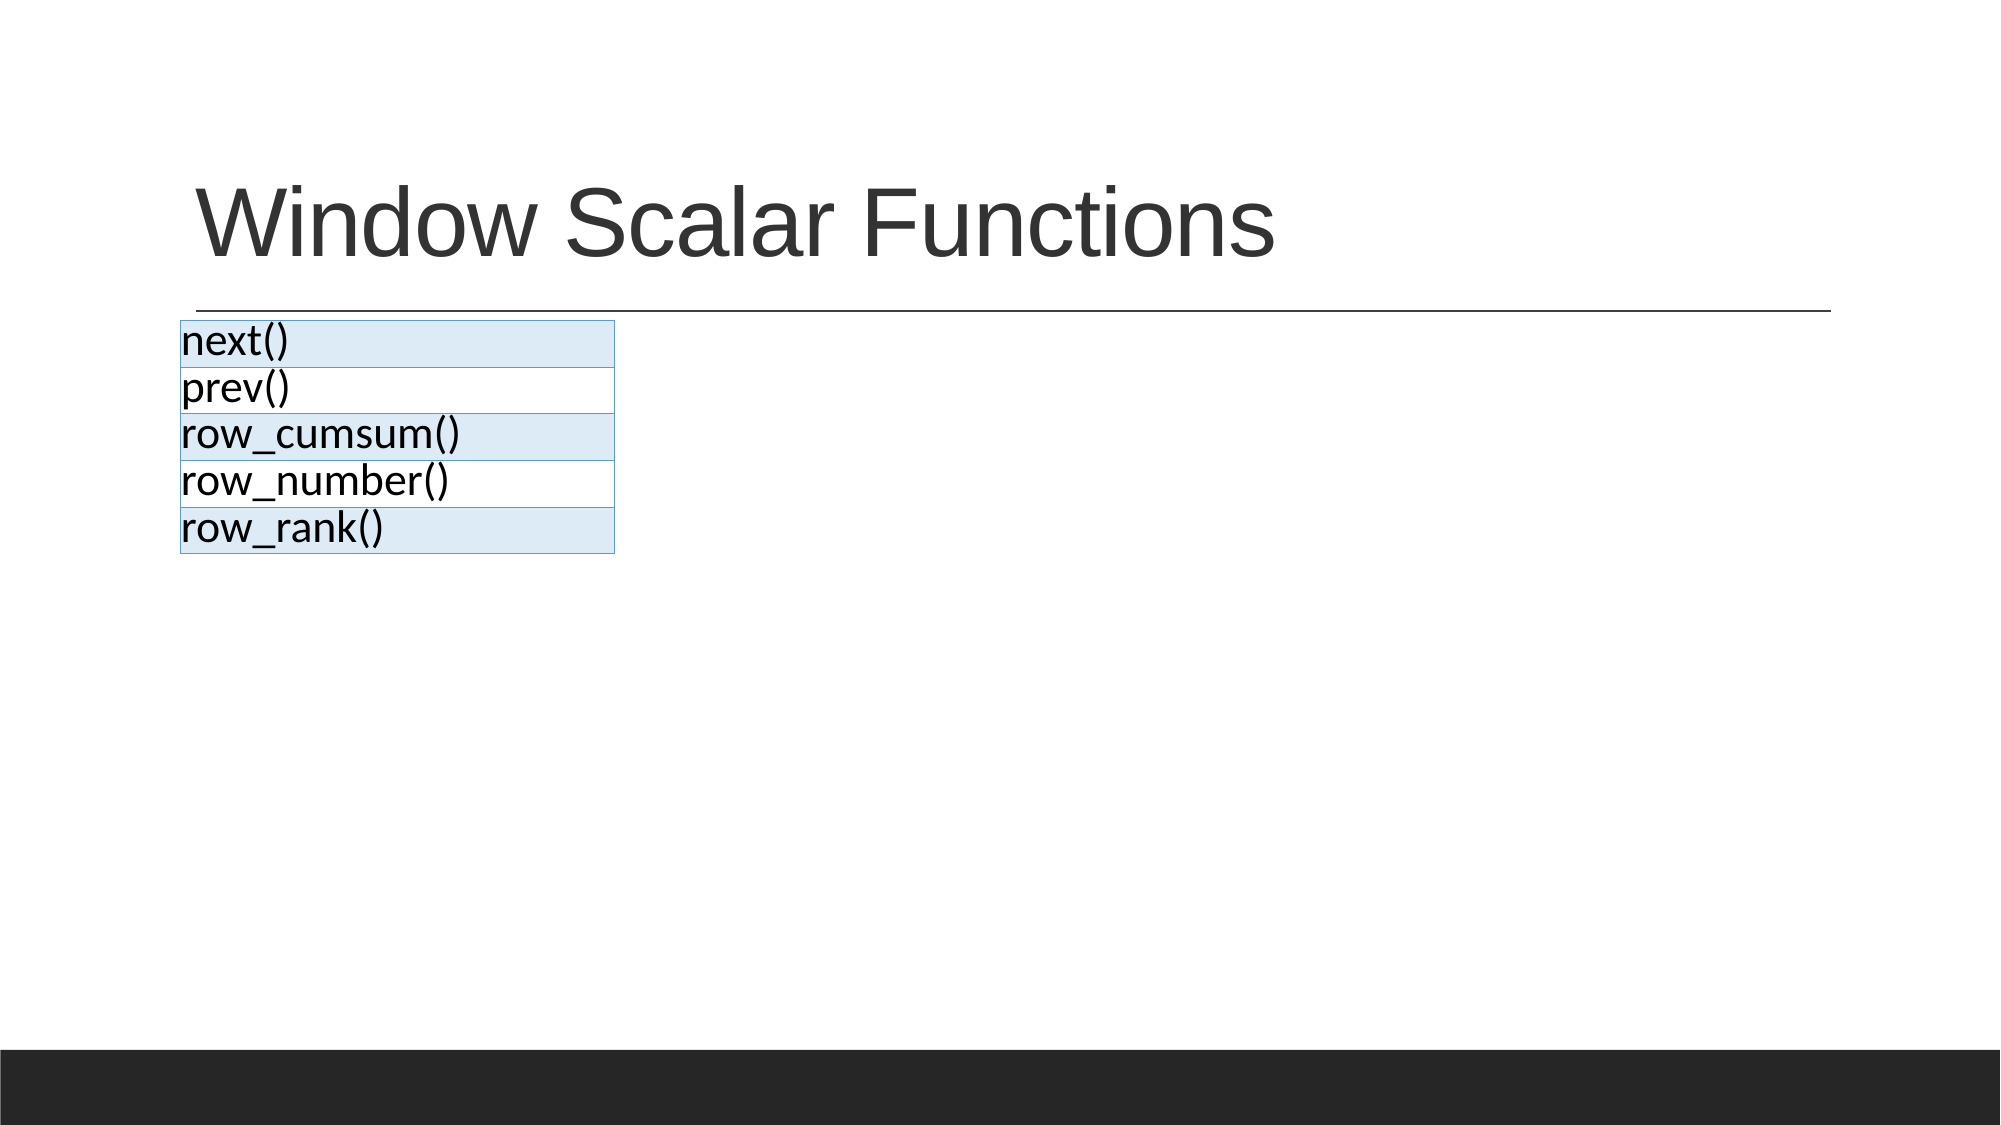

# Window Scalar Functions
| next() |
| --- |
| prev() |
| row\_cumsum() |
| row\_number() |
| row\_rank() |